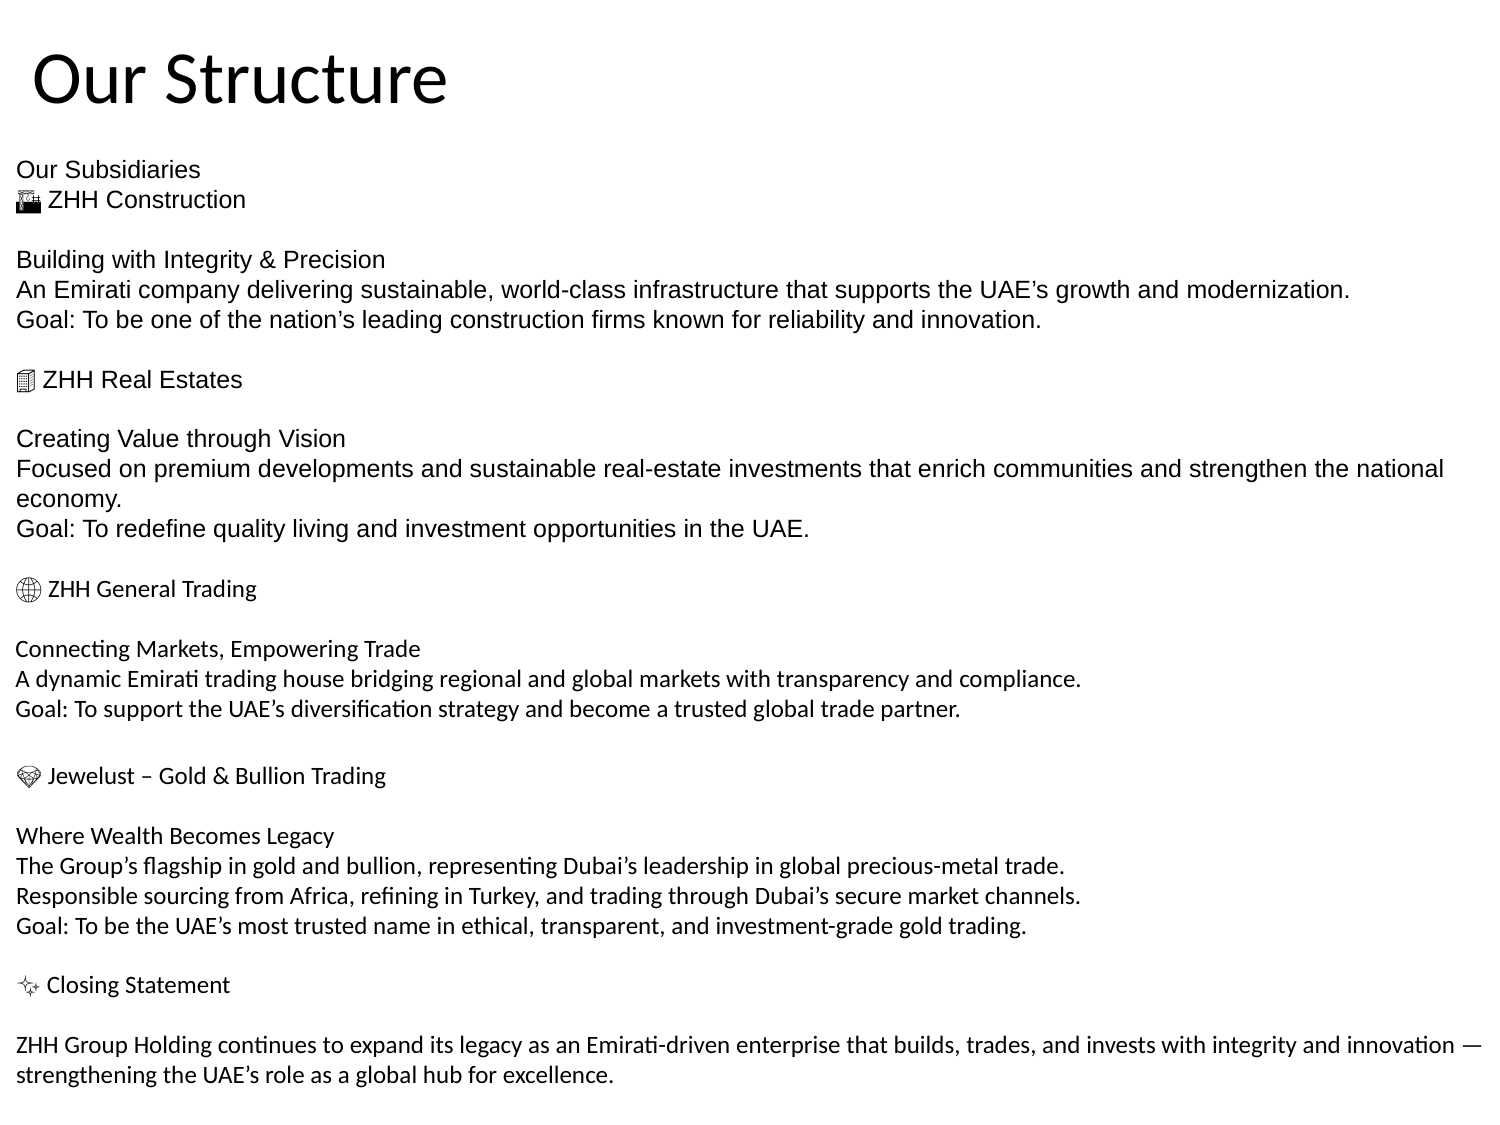

# Our Structure
Our Subsidiaries
🏗️ ZHH Construction

Building with Integrity & Precision
An Emirati company delivering sustainable, world-class infrastructure that supports the UAE’s growth and modernization.
Goal: To be one of the nation’s leading construction firms known for reliability and innovation.

🏢 ZHH Real Estates

Creating Value through Vision
Focused on premium developments and sustainable real-estate investments that enrich communities and strengthen the national economy.
Goal: To redefine quality living and investment opportunities in the UAE.
🌐 ZHH General Trading

Connecting Markets, Empowering Trade
A dynamic Emirati trading house bridging regional and global markets with transparency and compliance.
Goal: To support the UAE’s diversification strategy and become a trusted global trade partner.
💎 Jewelust – Gold & Bullion Trading

Where Wealth Becomes Legacy
The Group’s flagship in gold and bullion, representing Dubai’s leadership in global precious-metal trade.
Responsible sourcing from Africa, refining in Turkey, and trading through Dubai’s secure market channels.
Goal: To be the UAE’s most trusted name in ethical, transparent, and investment-grade gold trading.
✨ Closing Statement

ZHH Group Holding continues to expand its legacy as an Emirati-driven enterprise that builds, trades, and invests with integrity and innovation — strengthening the UAE’s role as a global hub for excellence.